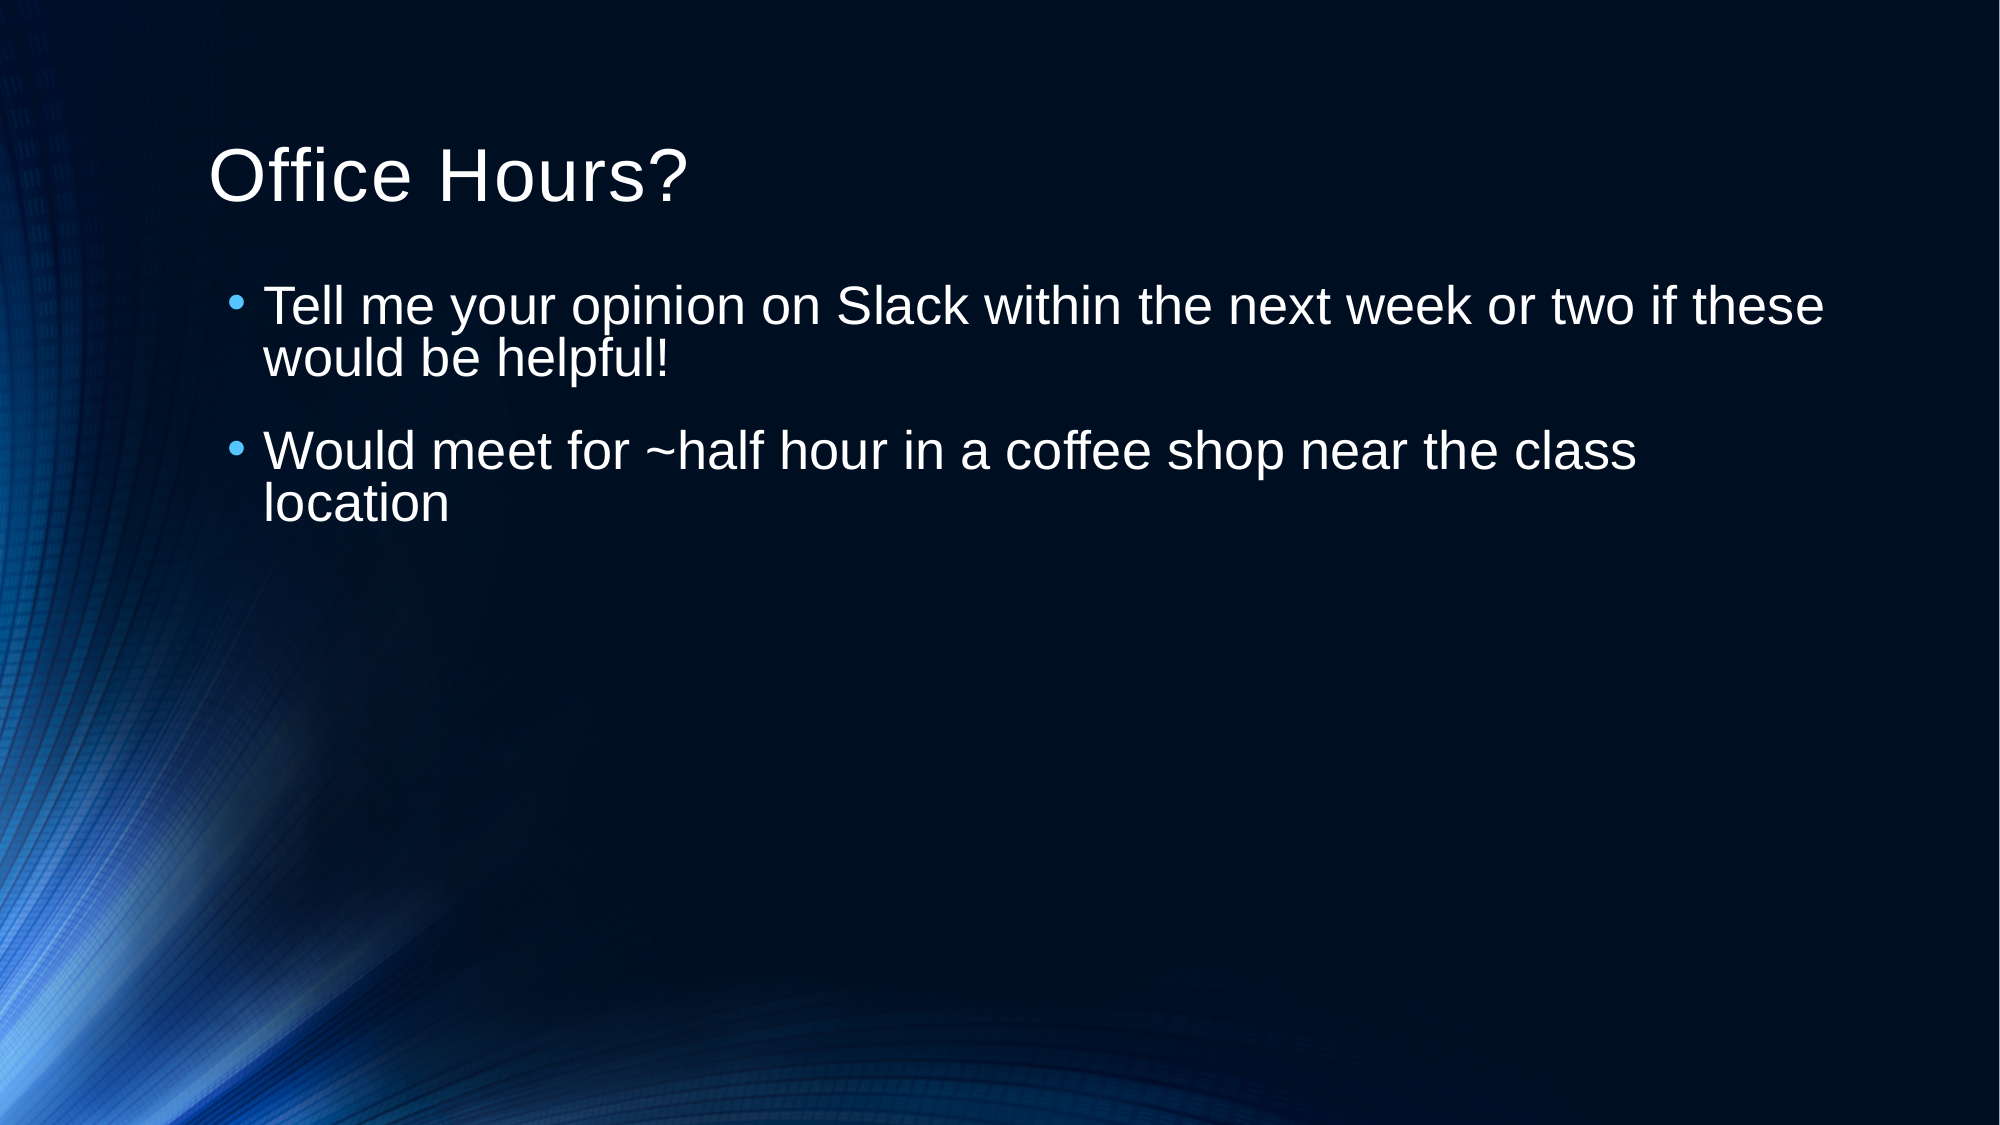

# Office Hours?
Tell me your opinion on Slack within the next week or two if these would be helpful!
Would meet for ~half hour in a coffee shop near the class location